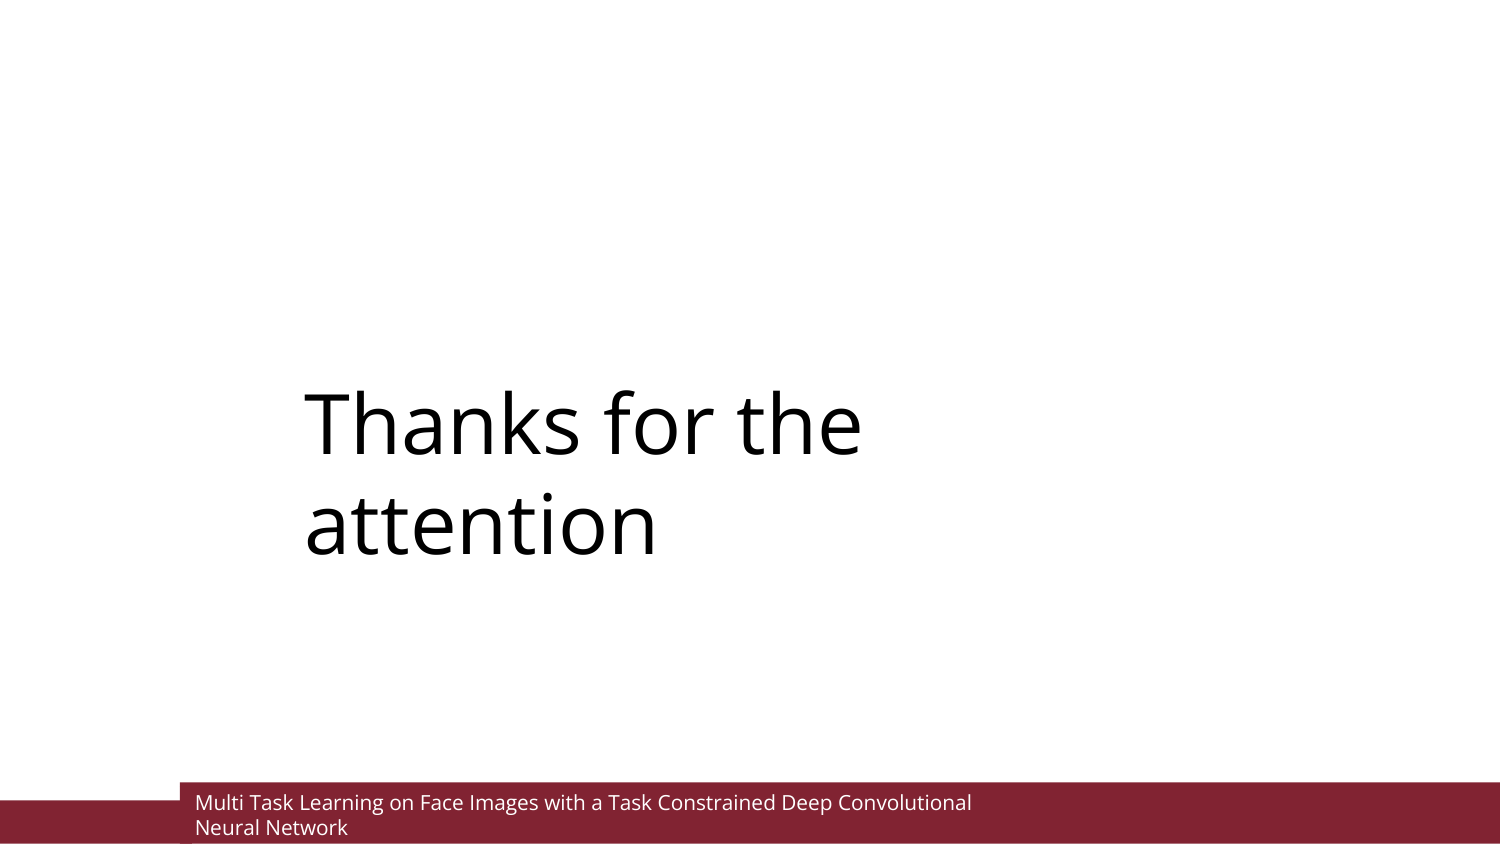

Thanks for the attention
Multi Task Learning on Face Images with a Task Constrained Deep Convolutional Neural Network

Using SocialMedia to Enhance Emergency Situation Awareness